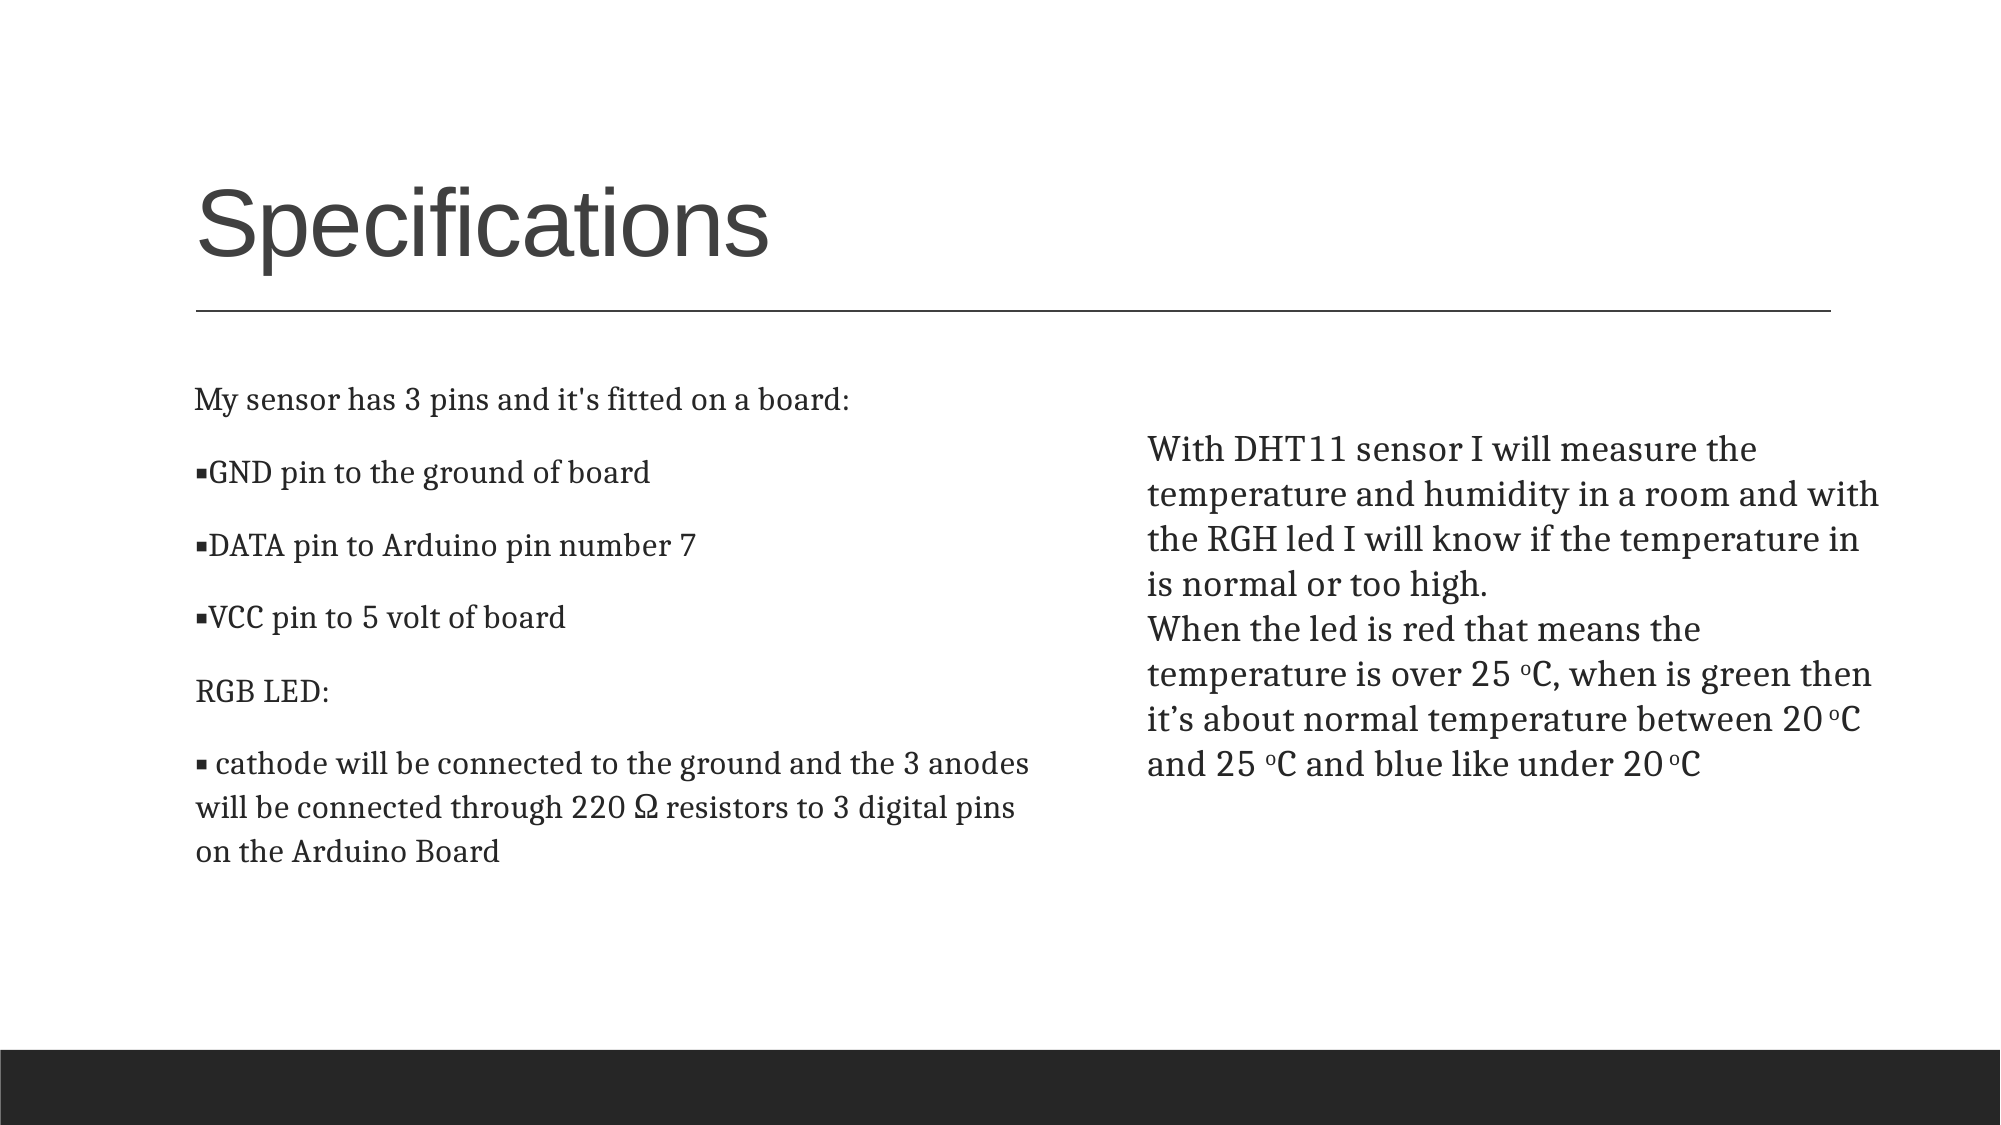

# Specifications
My sensor has 3 pins and it's fitted on a board:
▪GND pin to the ground of board
▪DATA pin to Arduino pin number 7
▪VCC pin to 5 volt of board
RGB LED:
▪ cathode will be connected to the ground and the 3 anodes will be connected through 220 Ω resistors to 3 digital pins on the Arduino Board

With DHT11 sensor I will measure the temperature and humidity in a room and with the RGH led I will know if the temperature in is normal or too high.
When the led is red that means the temperature is over 25 oC, when is green then it’s about normal temperature between 20 oC and 25 oC and blue like under 20 oC